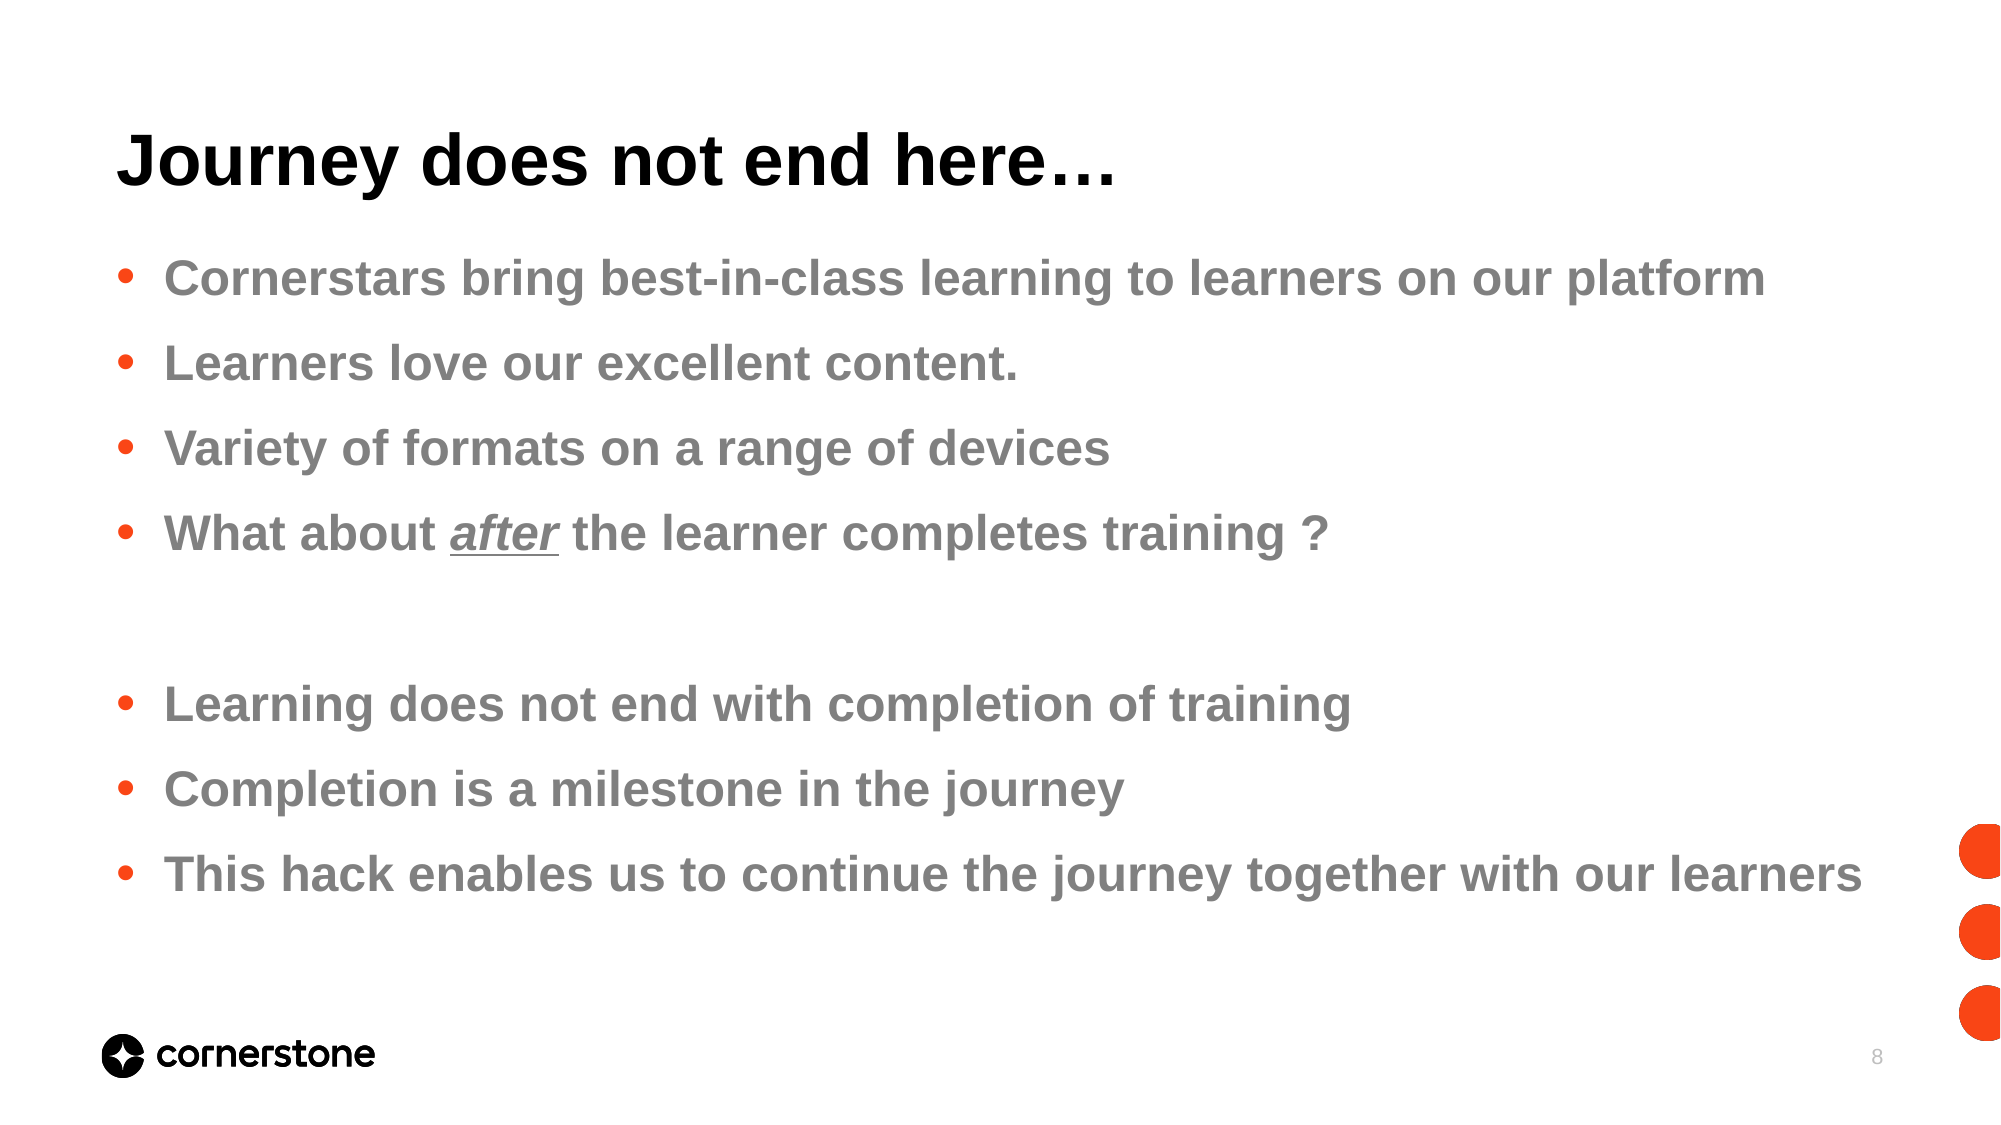

# Journey does not end here…
Cornerstars bring best-in-class learning to learners on our platform
Learners love our excellent content.
Variety of formats on a range of devices
What about after the learner completes training ?

Learning does not end with completion of training
Completion is a milestone in the journey
This hack enables us to continue the journey together with our learners
8